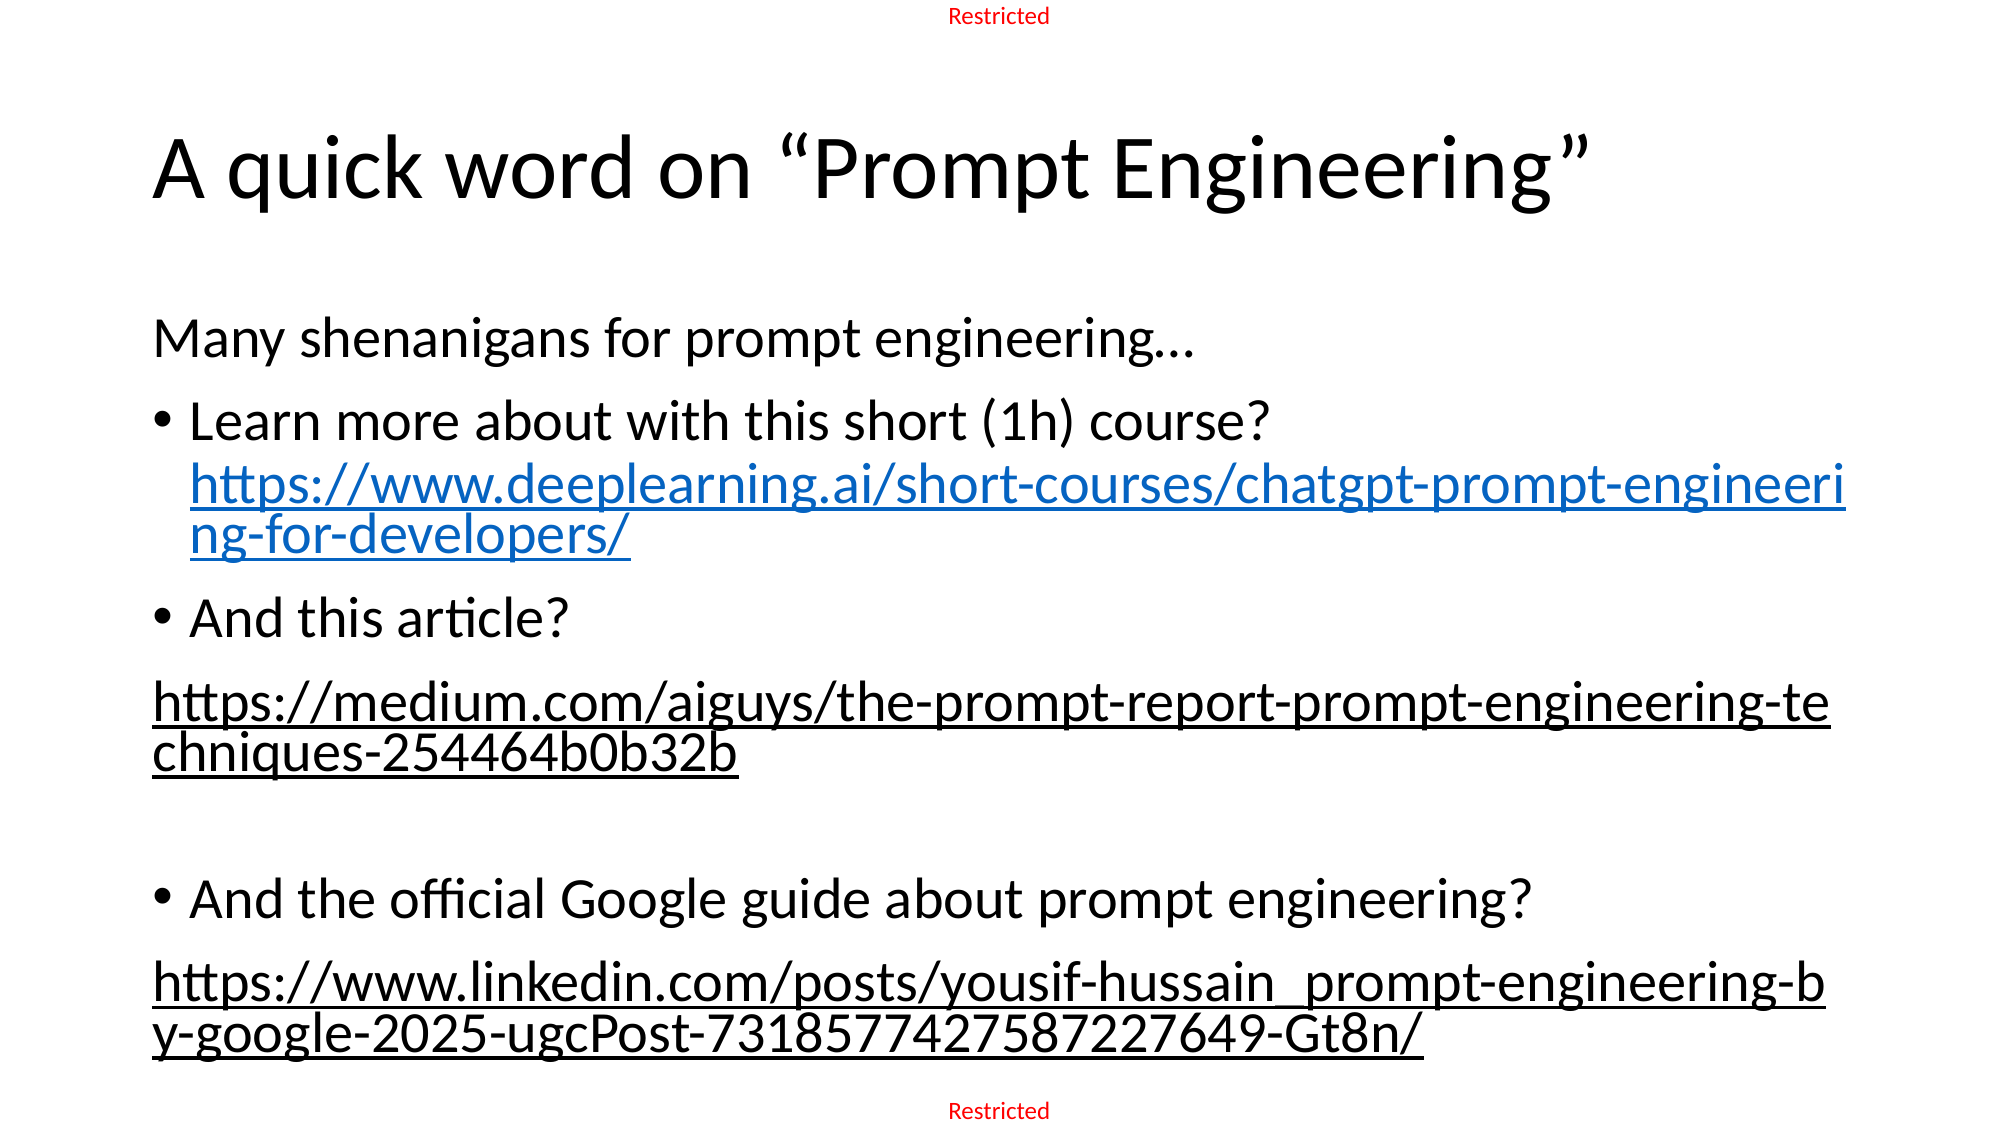

# A quick word on “Prompt Engineering”
Many shenanigans for prompt engineering…
Learn more about with this short (1h) course?
https://www.deeplearning.ai/short-courses/chatgpt-prompt-engineering-for-developers/
And this article?
https://medium.com/aiguys/the-prompt-report-prompt-engineering-techniques-254464b0b32b
And the official Google guide about prompt engineering?
https://www.linkedin.com/posts/yousif-hussain_prompt-engineering-by-google-2025-ugcPost-7318577427587227649-Gt8n/